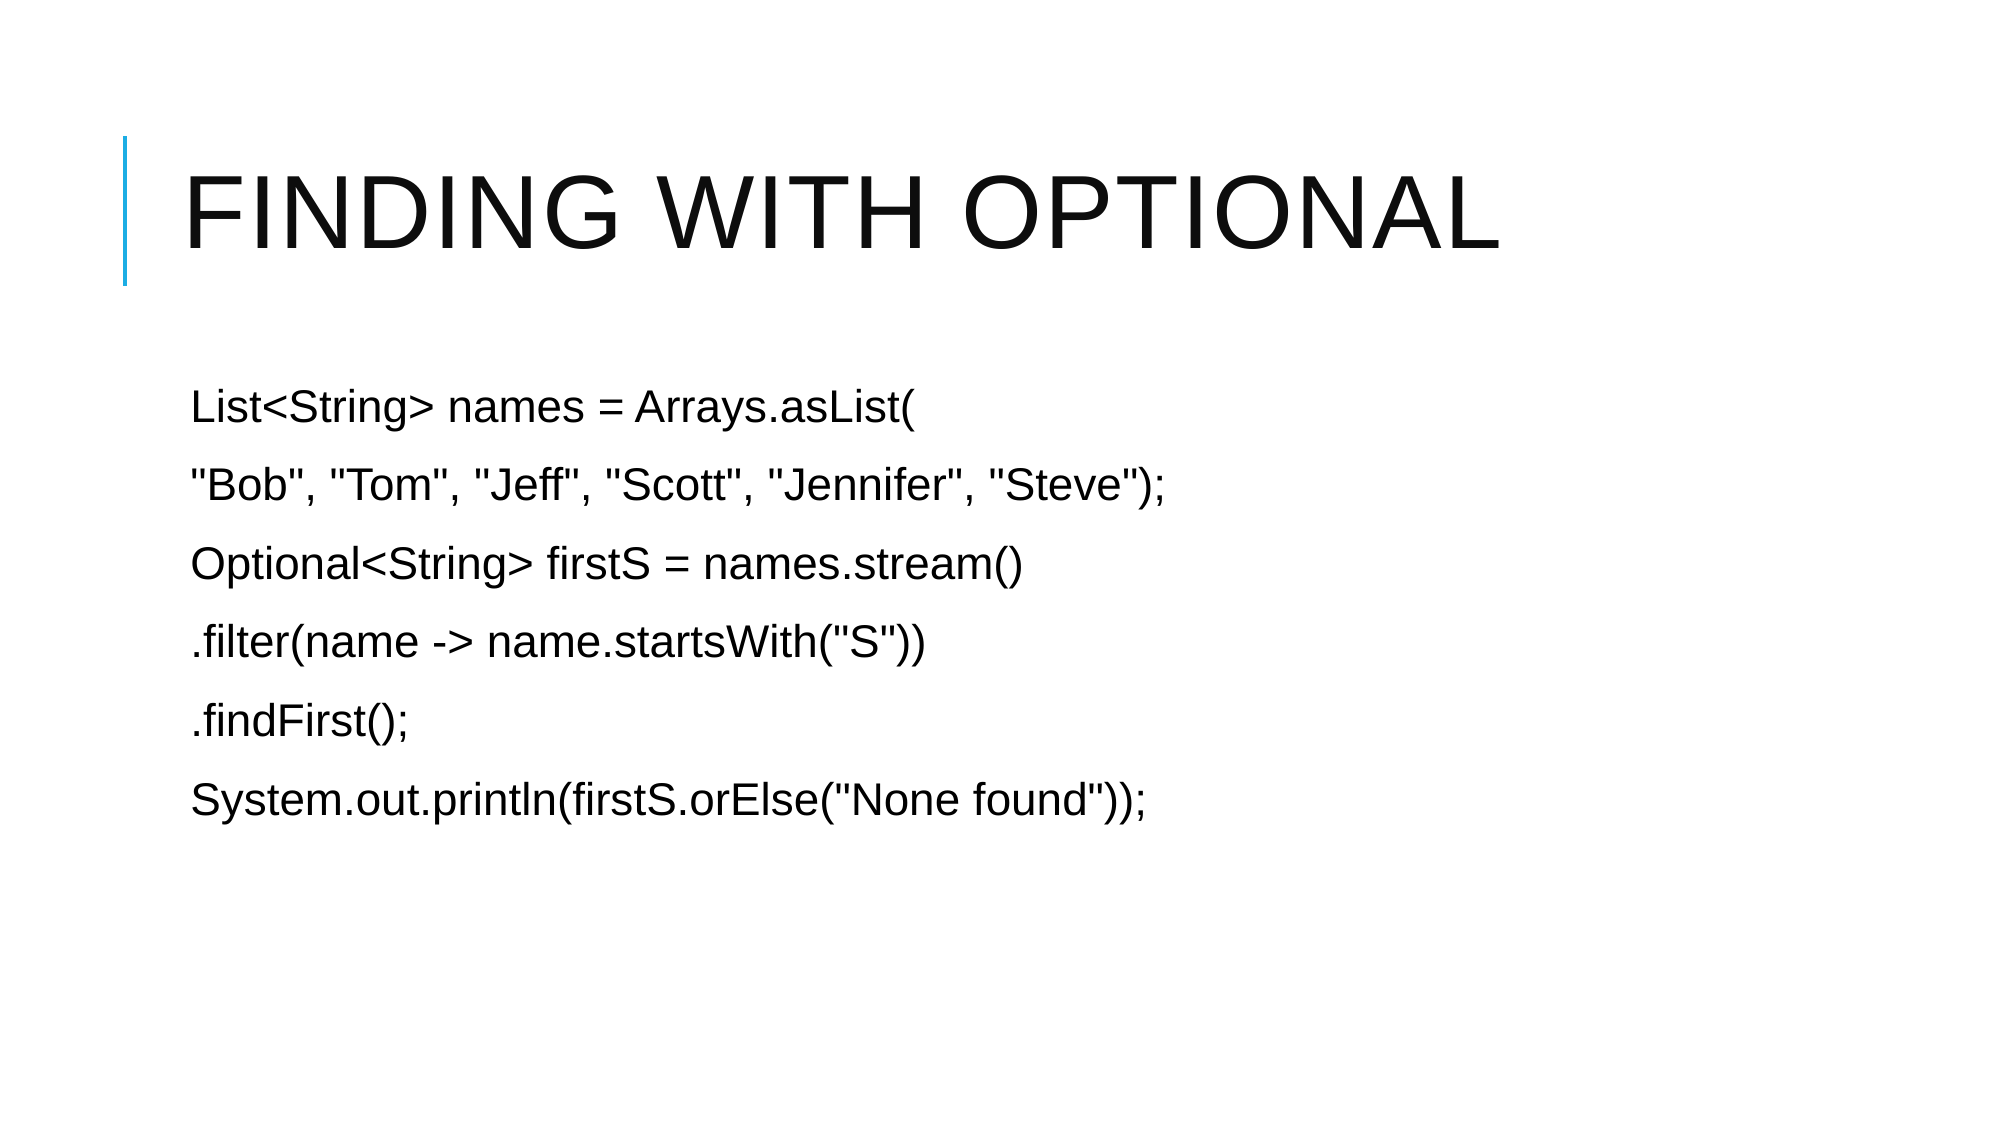

# finding with Optional
List<String> names = Arrays.asList(
"Bob", "Tom", "Jeff", "Scott", "Jennifer", "Steve");
Optional<String> firstS = names.stream()
.filter(name -> name.startsWith("S"))
.findFirst();
System.out.println(firstS.orElse("None found"));